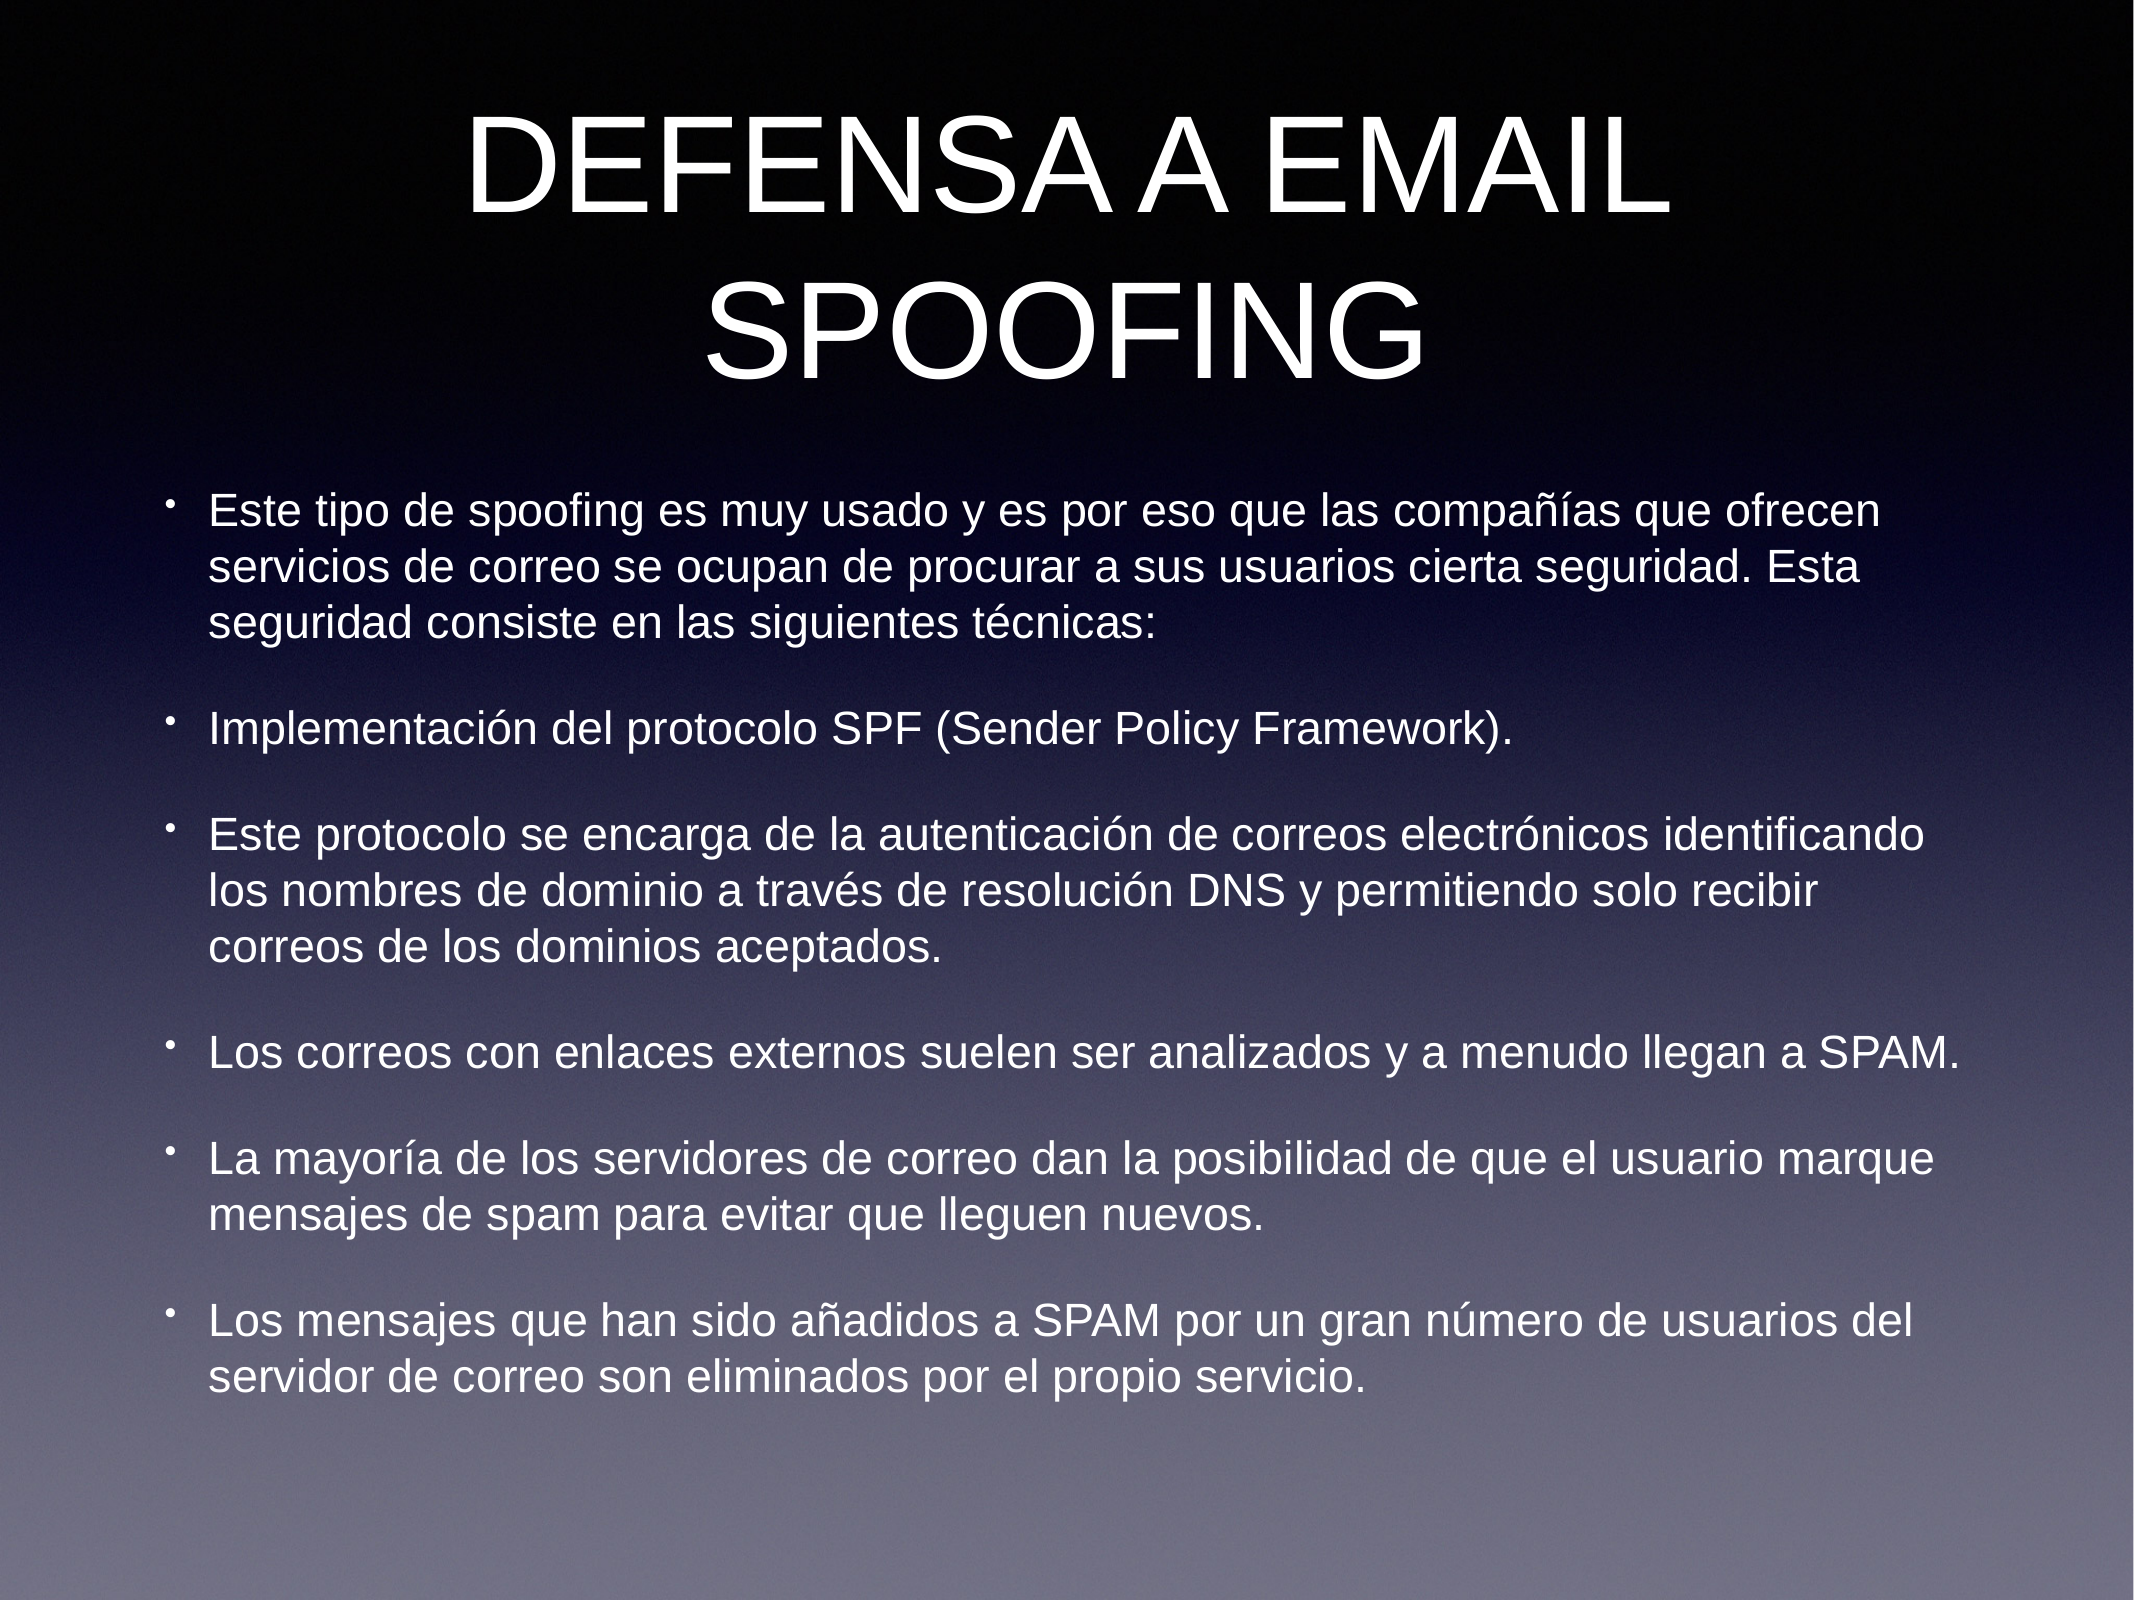

# DEFENSA A EMAIL SPOOFING
Este tipo de spoofing es muy usado y es por eso que las compañías que ofrecen servicios de correo se ocupan de procurar a sus usuarios cierta seguridad. Esta seguridad consiste en las siguientes técnicas:
Implementación del protocolo SPF (Sender Policy Framework).
Este protocolo se encarga de la autenticación de correos electrónicos identificando los nombres de dominio a través de resolución DNS y permitiendo solo recibir correos de los dominios aceptados.
Los correos con enlaces externos suelen ser analizados y a menudo llegan a SPAM.
La mayoría de los servidores de correo dan la posibilidad de que el usuario marque mensajes de spam para evitar que lleguen nuevos.
Los mensajes que han sido añadidos a SPAM por un gran número de usuarios del servidor de correo son eliminados por el propio servicio.